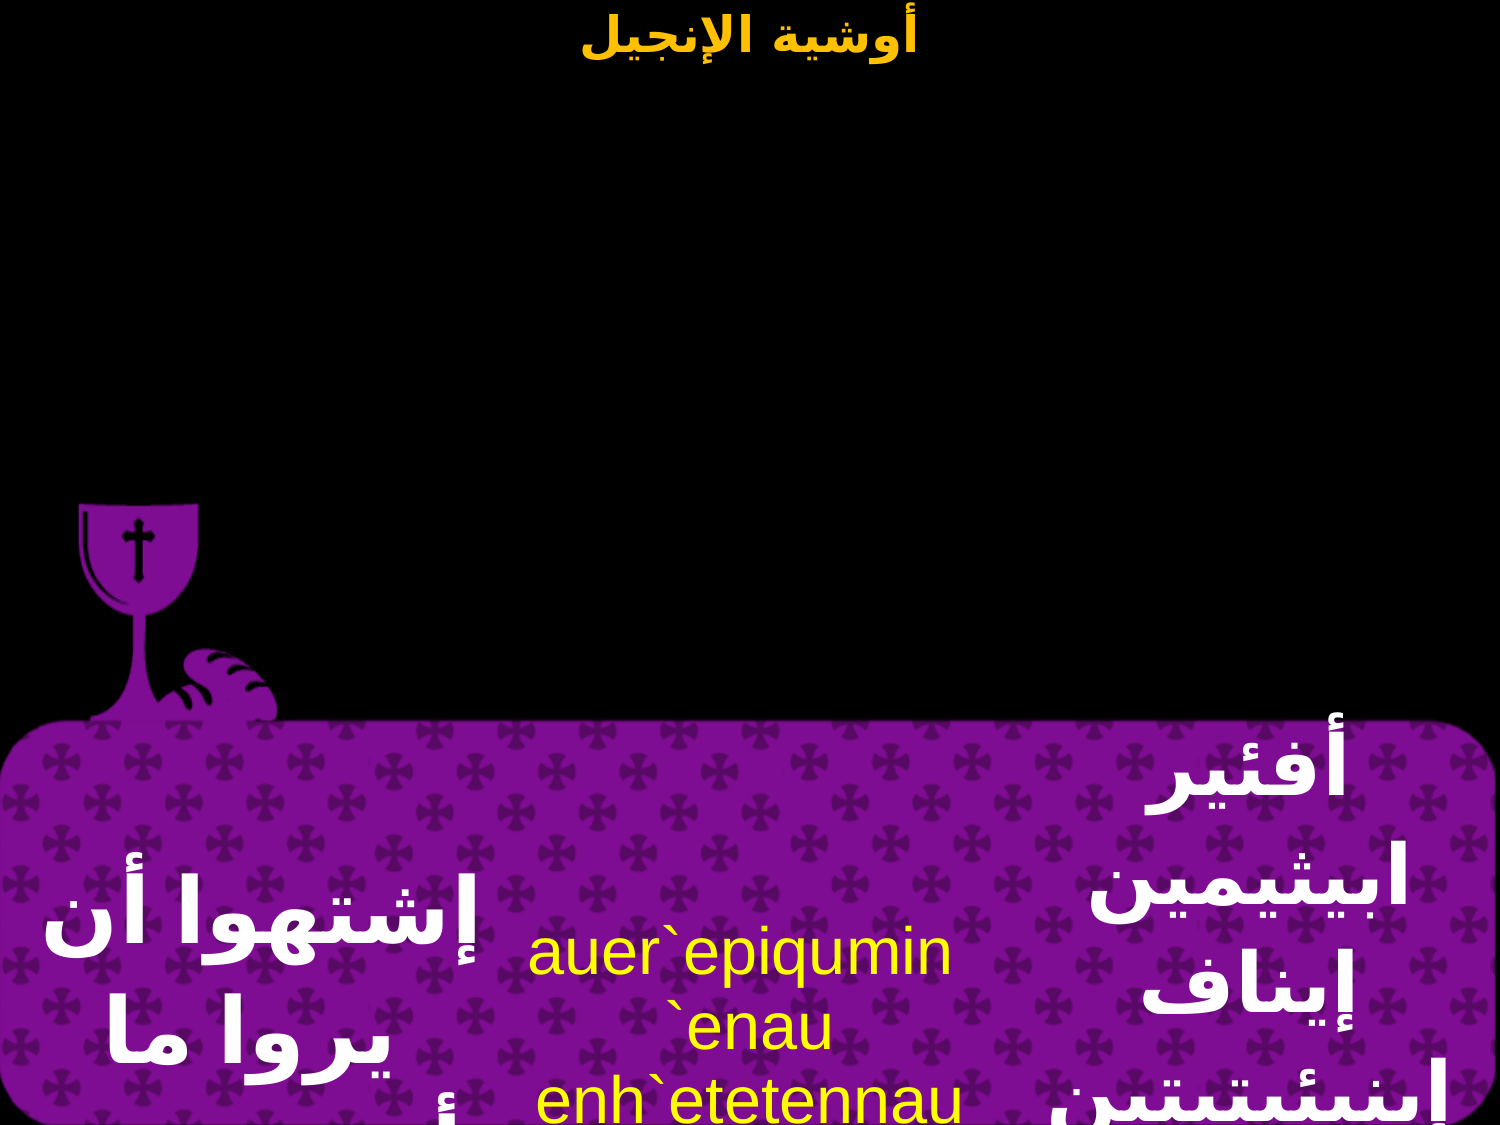

| إشتهوا أن يروا ما أنتم ترون ولم يروا | auer`epiqumin `enau enh`etetennau `erwou ouo\ ` mpounau | أفئير ابيثيمين إيناف إينيئيتيتين ناف إيروؤو أووه إمبو ناف |
| --- | --- | --- |